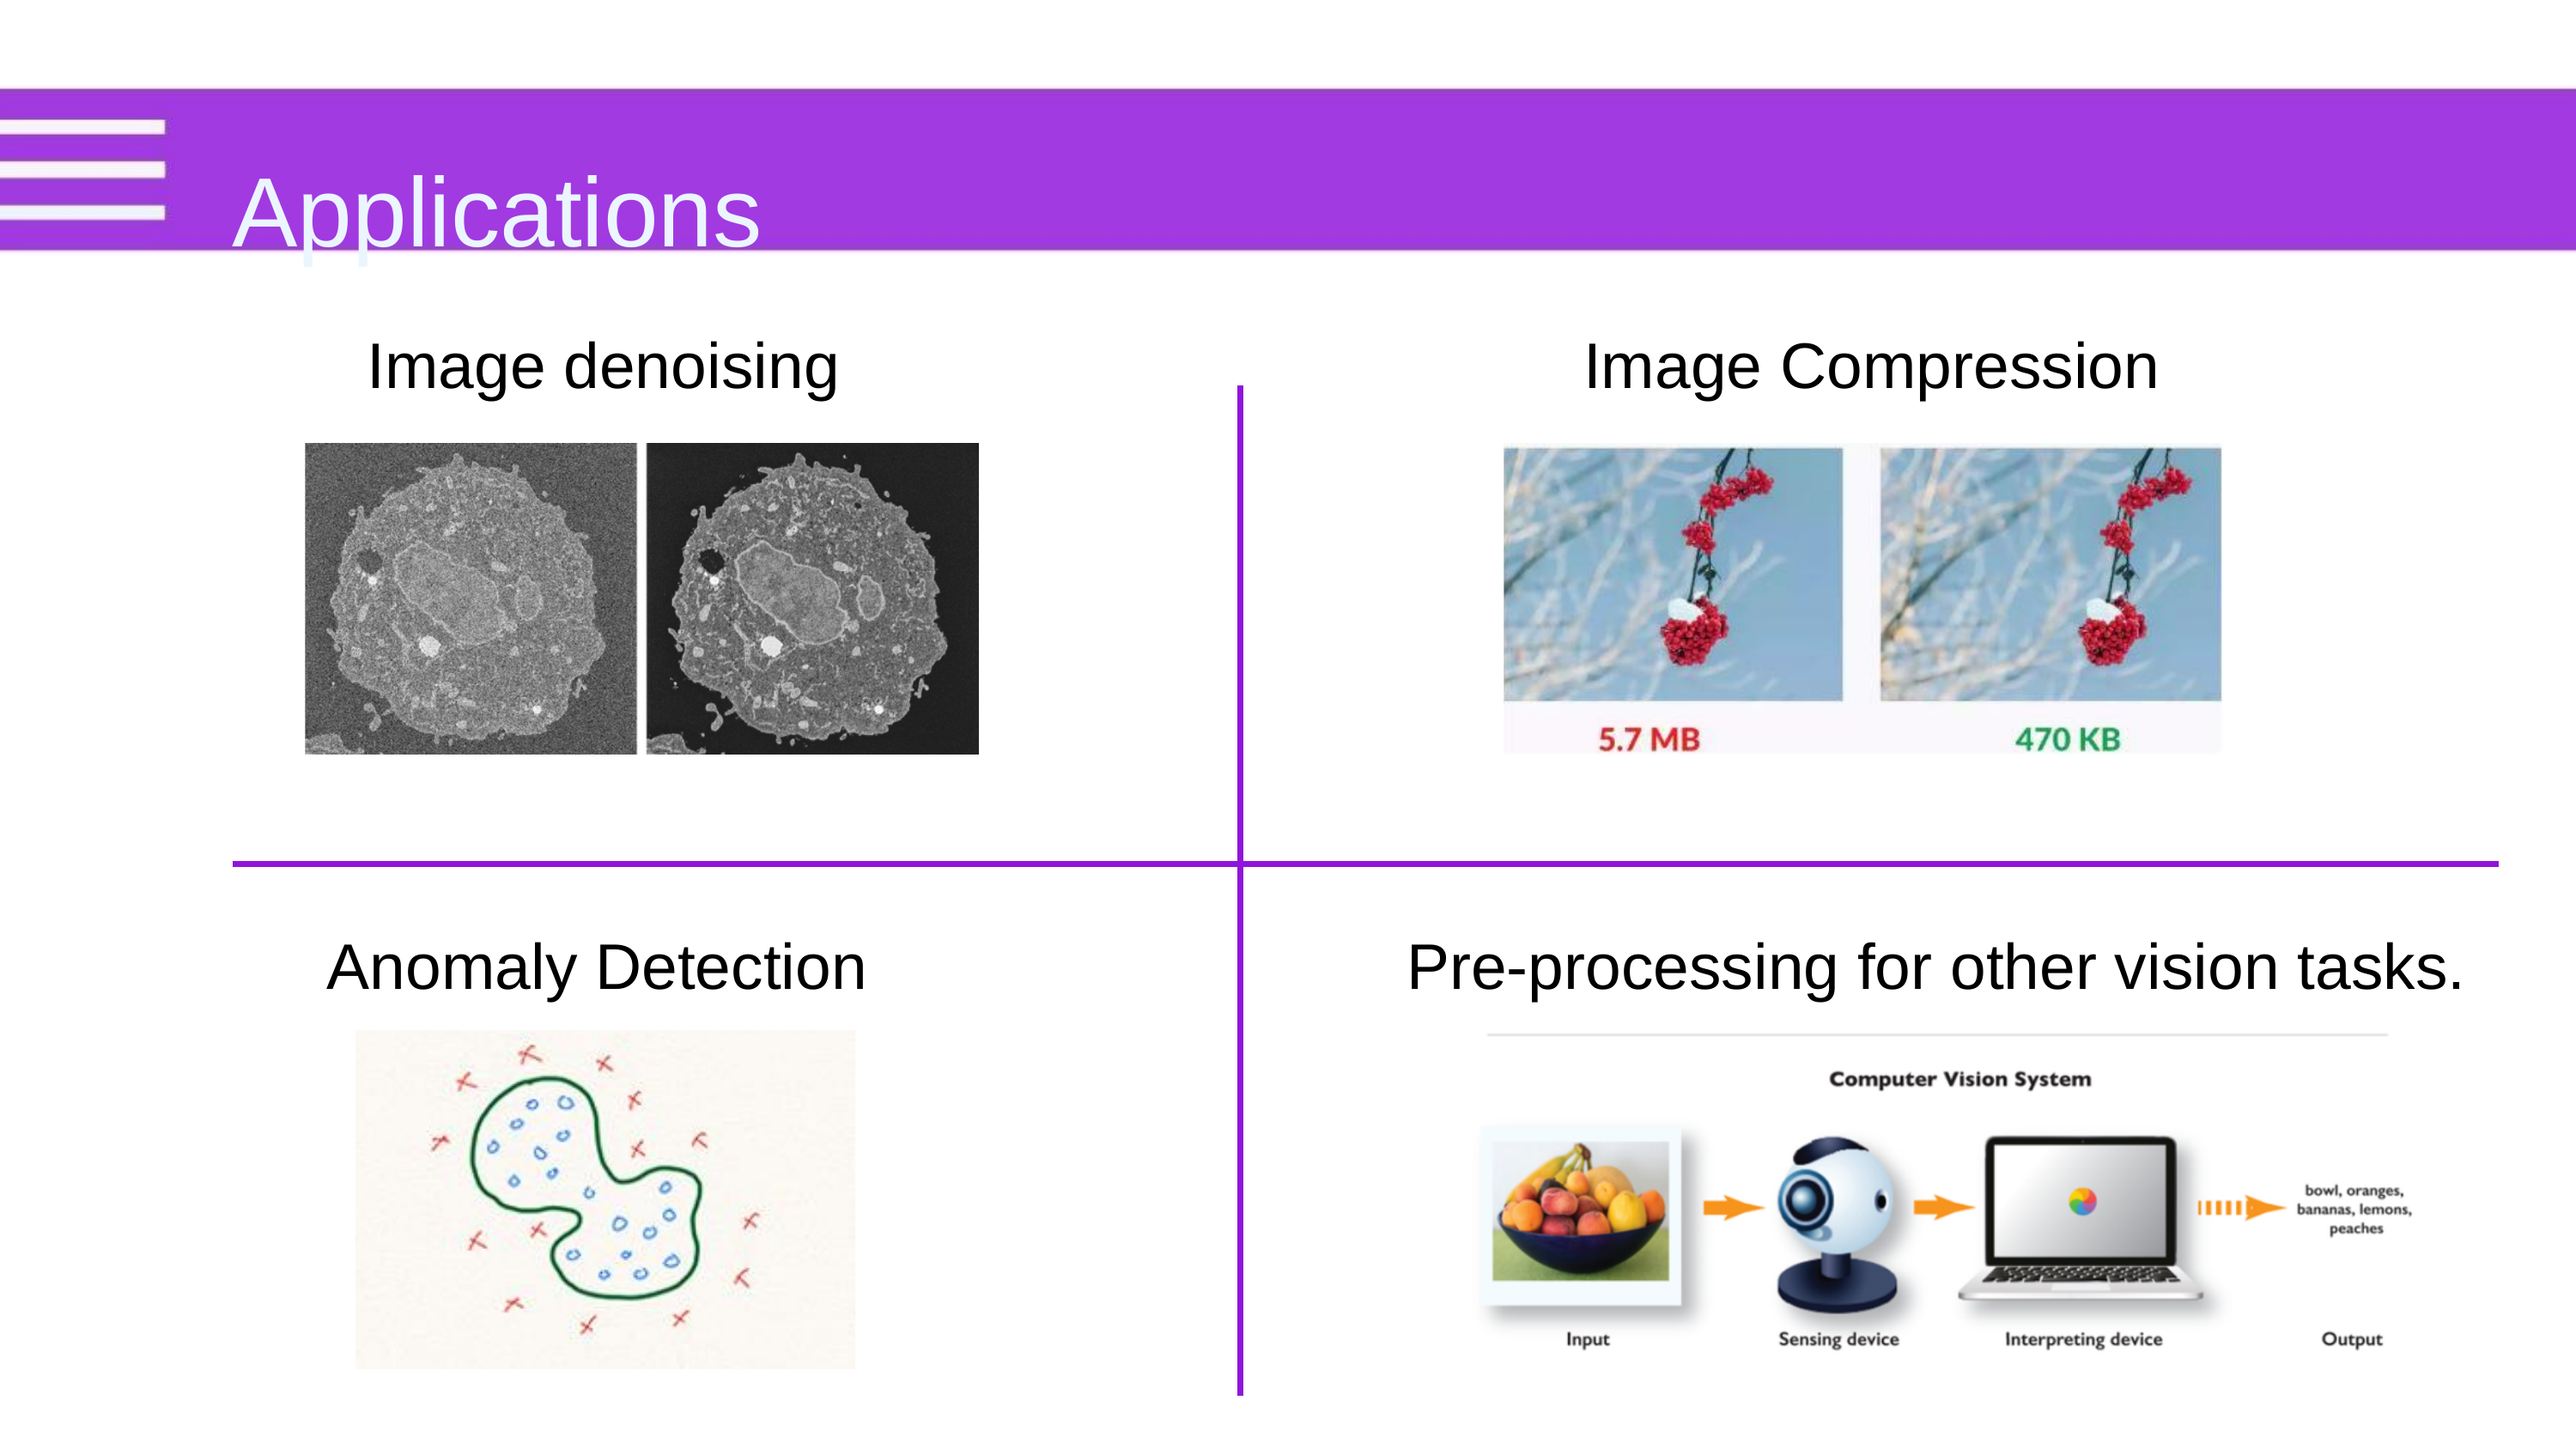

Applications
Image denoising
Image Compression

Anomaly Detection
Pre-processing for other vision tasks.